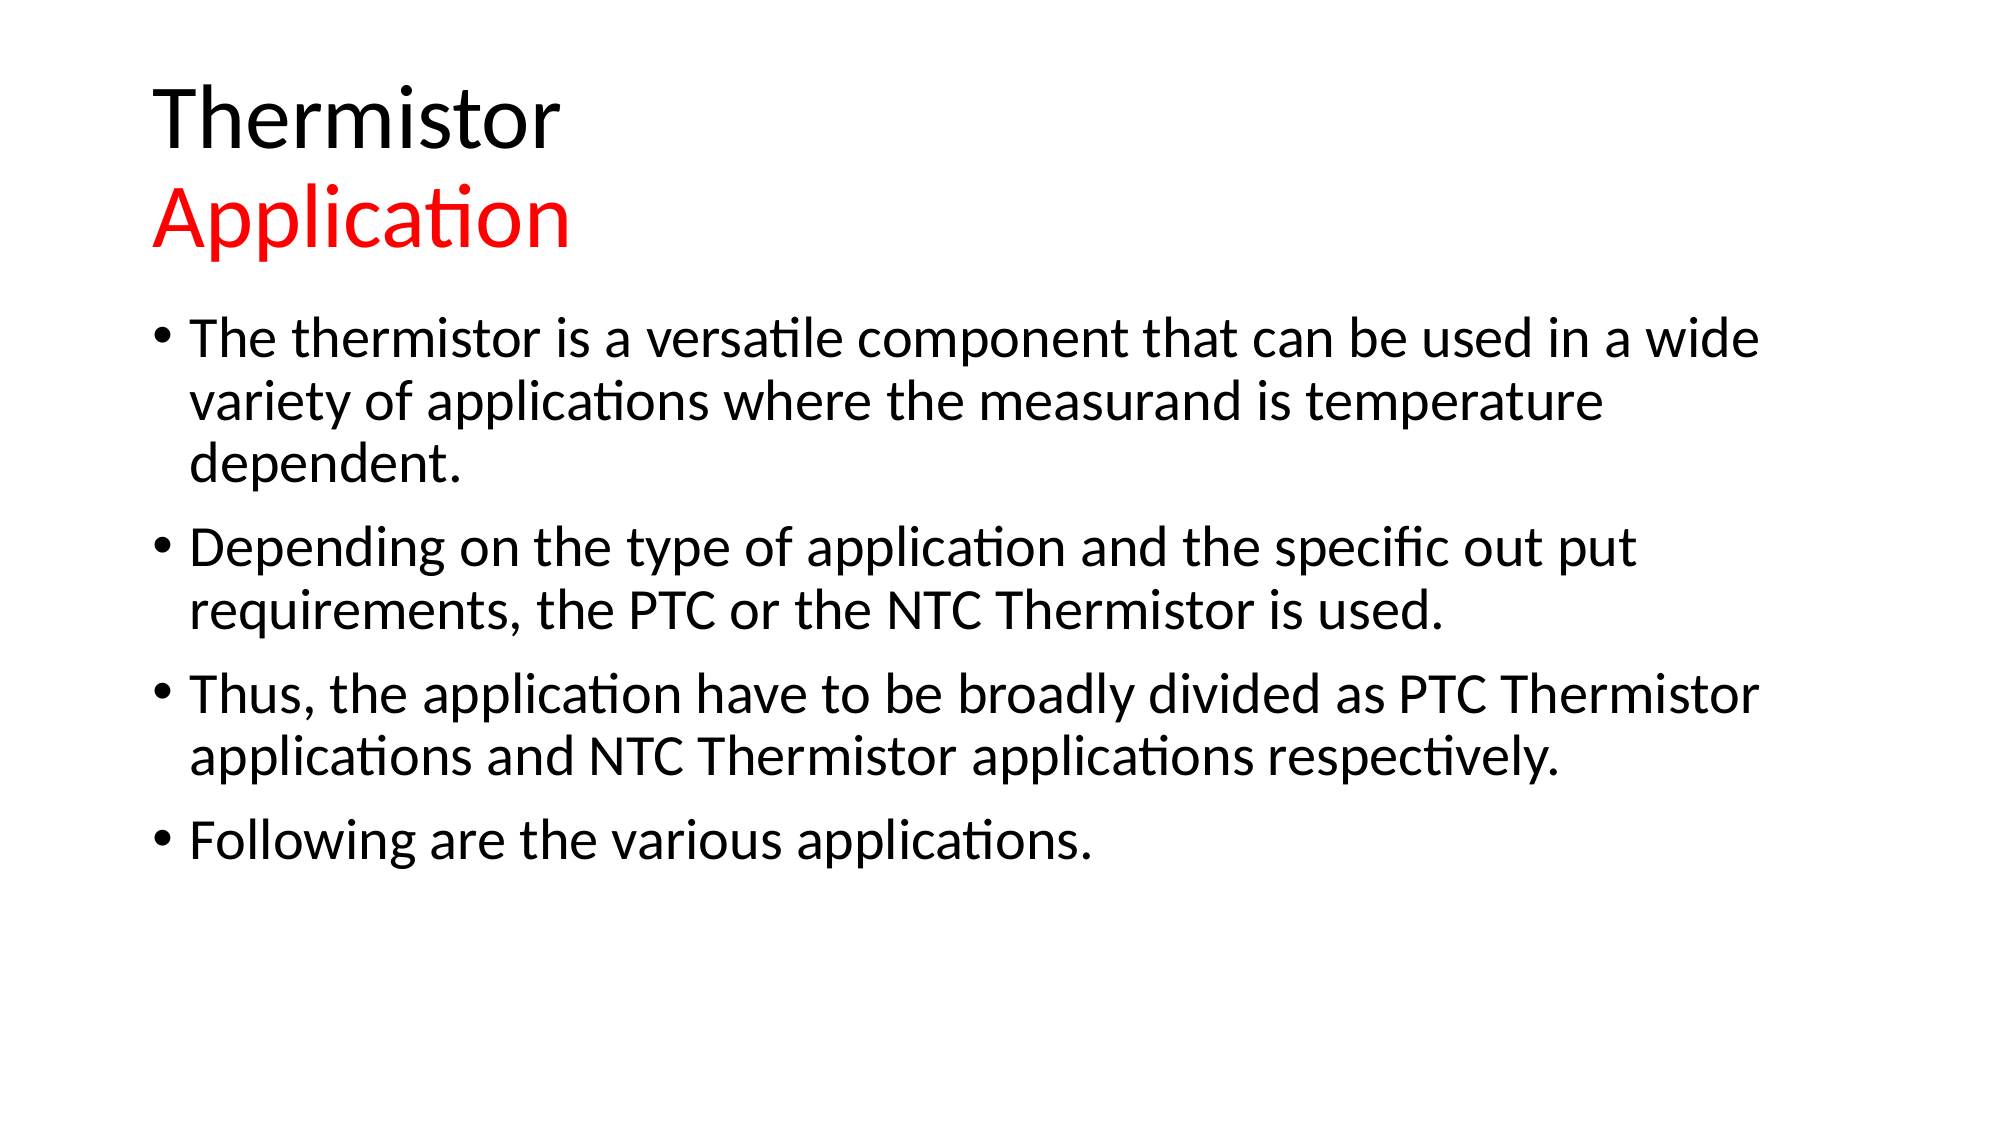

# Thermistor Application
The thermistor is a versatile component that can be used in a wide variety of applications where the measurand is temperature dependent.
Depending on the type of application and the specific out put requirements, the PTC or the NTC Thermistor is used.
Thus, the application have to be broadly divided as PTC Thermistor applications and NTC Thermistor applications respectively.
Following are the various applications.